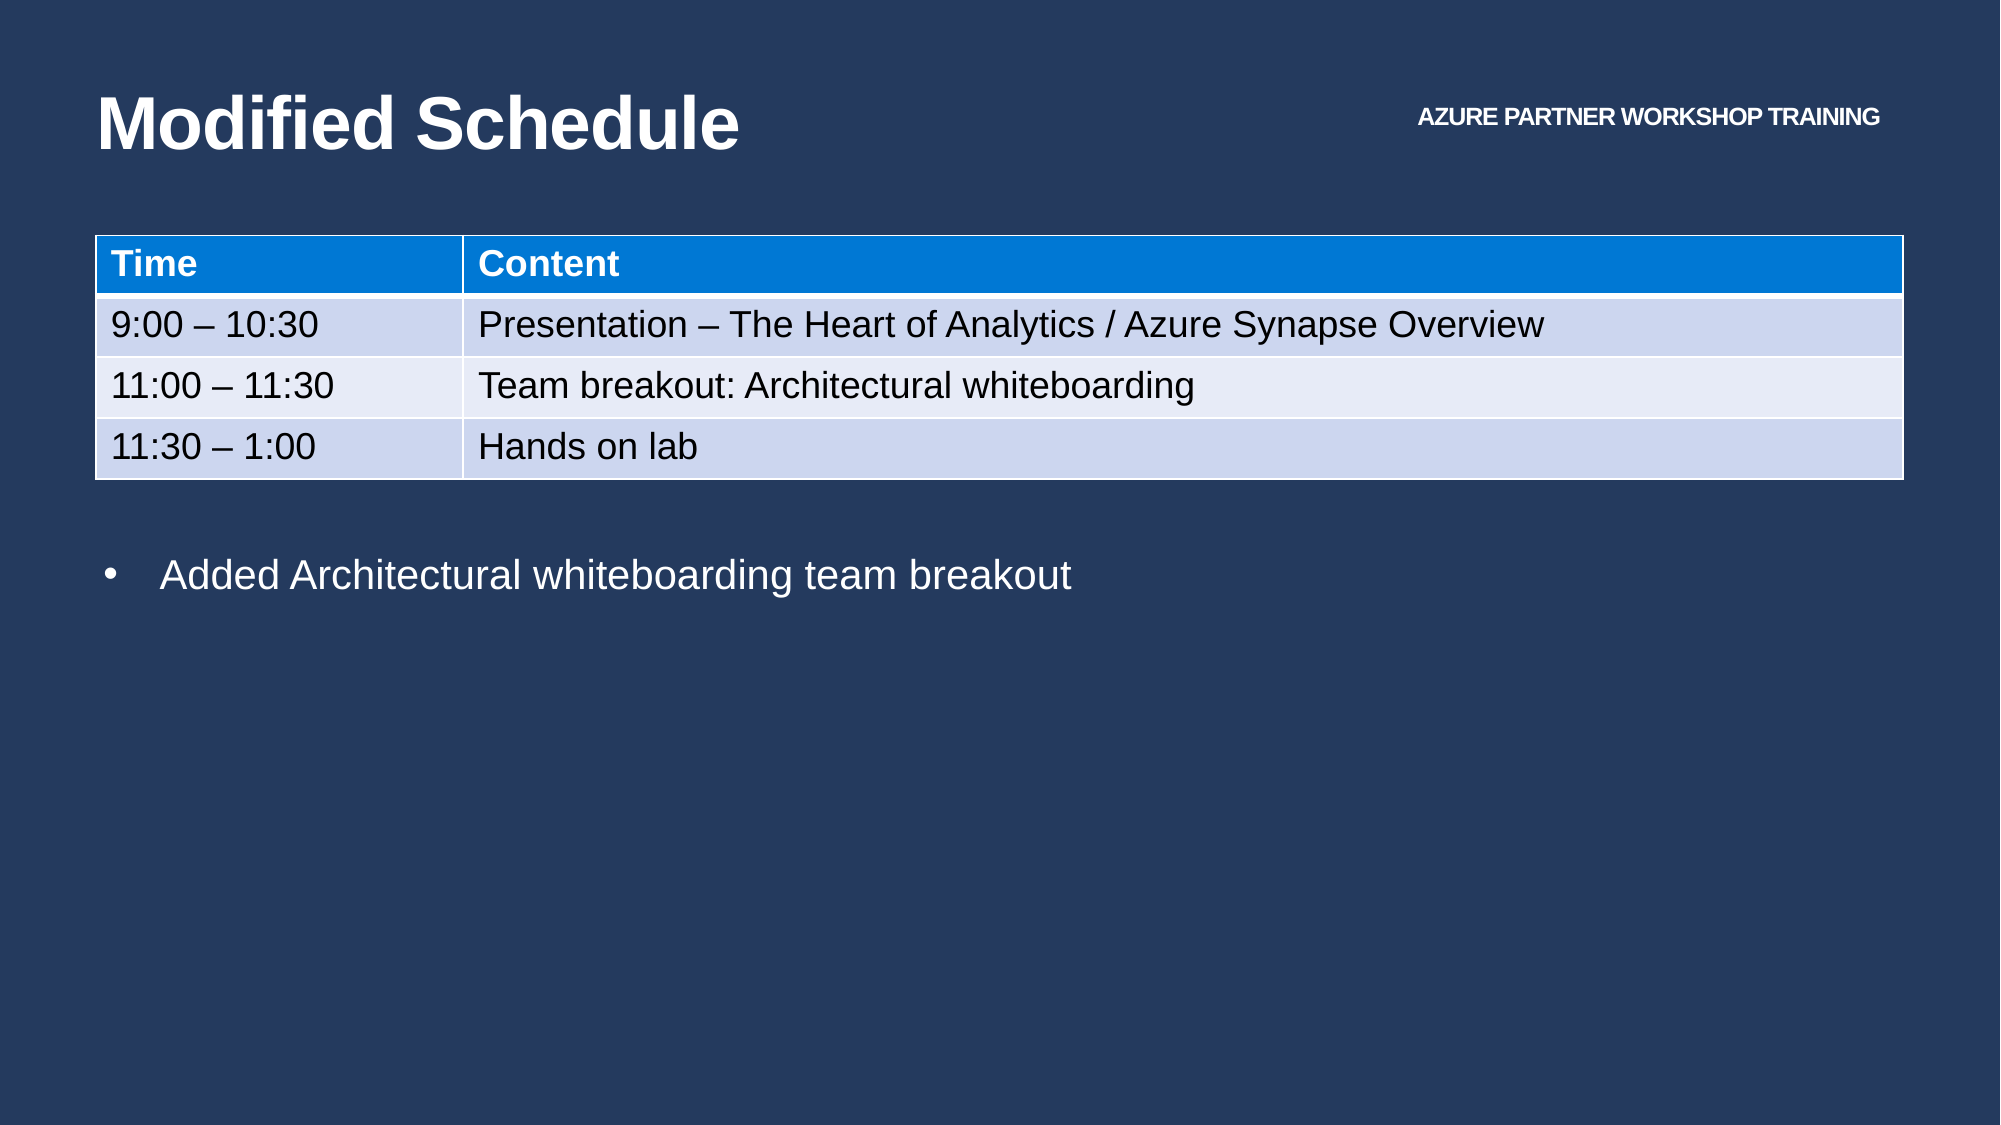

# Modified Schedule
| Time | Content |
| --- | --- |
| 9:00 – 10:30 | Presentation – The Heart of Analytics / Azure Synapse Overview |
| 11:00 – 11:30 | Team breakout: Architectural whiteboarding |
| 11:30 – 1:00 | Hands on lab |
Added Architectural whiteboarding team breakout